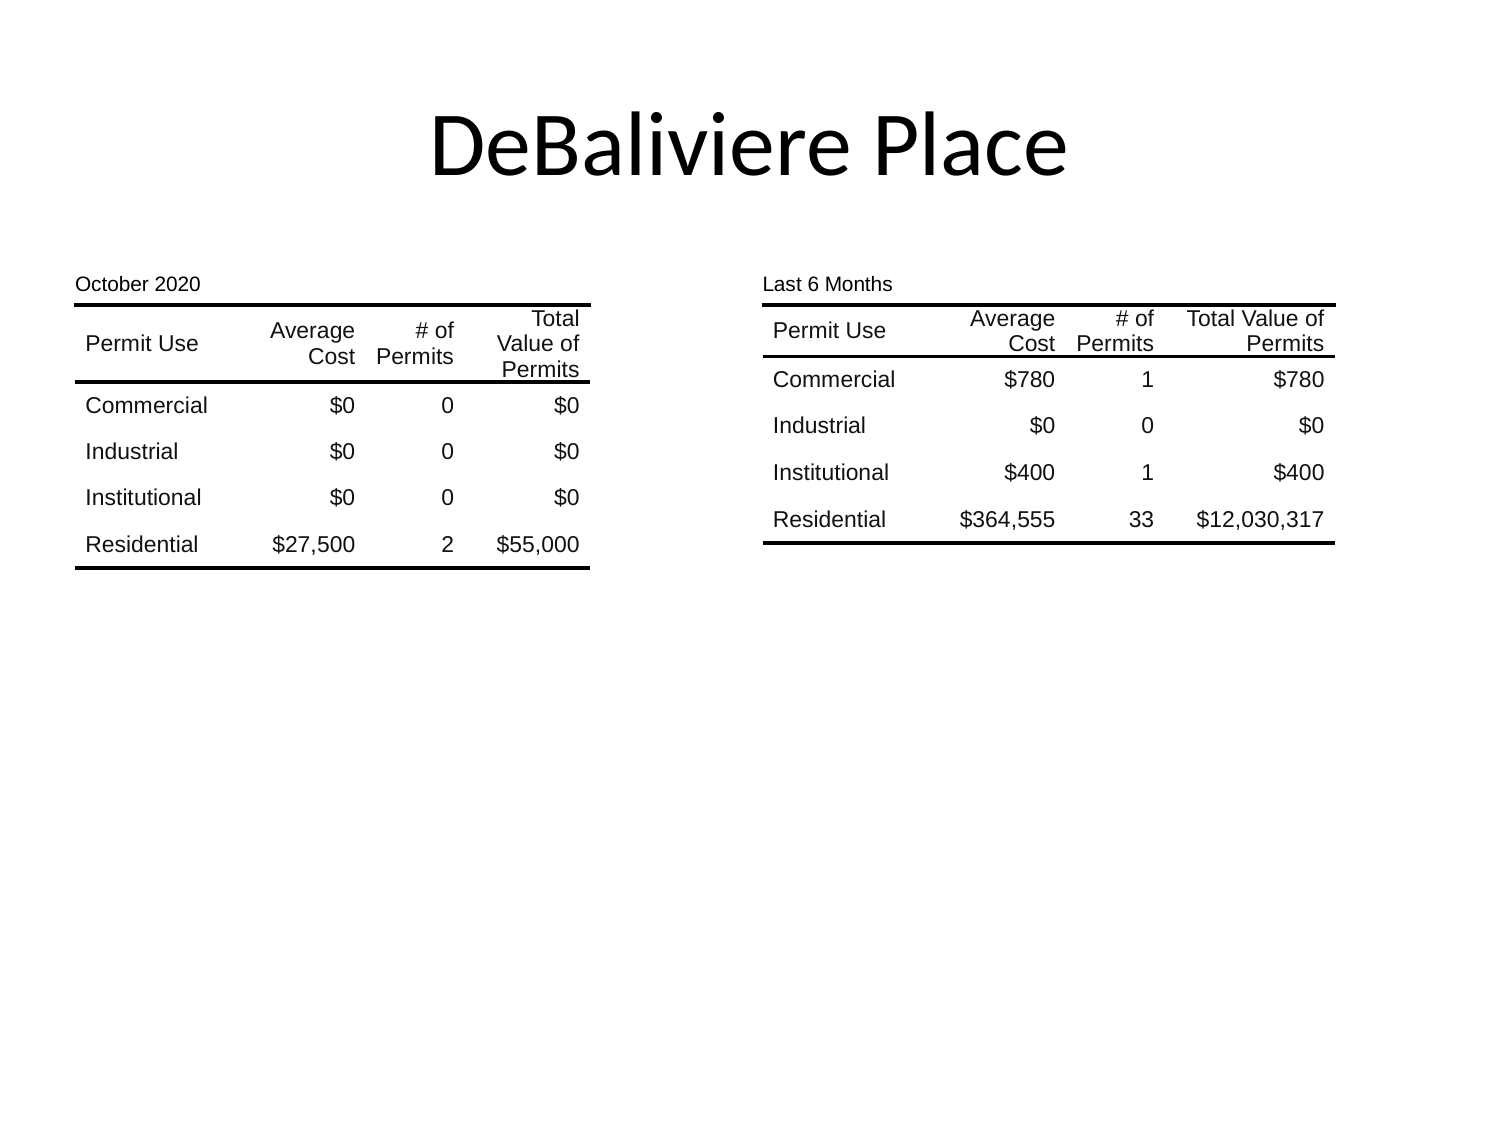

# DeBaliviere Place
| October 2020 | October 2020 | October 2020 | October 2020 |
| --- | --- | --- | --- |
| Permit Use | Average Cost | # of Permits | Total Value of Permits |
| Commercial | $0 | 0 | $0 |
| Industrial | $0 | 0 | $0 |
| Institutional | $0 | 0 | $0 |
| Residential | $27,500 | 2 | $55,000 |
| Last 6 Months | Last 6 Months | Last 6 Months | Last 6 Months |
| --- | --- | --- | --- |
| Permit Use | Average Cost | # of Permits | Total Value of Permits |
| Commercial | $780 | 1 | $780 |
| Industrial | $0 | 0 | $0 |
| Institutional | $400 | 1 | $400 |
| Residential | $364,555 | 33 | $12,030,317 |